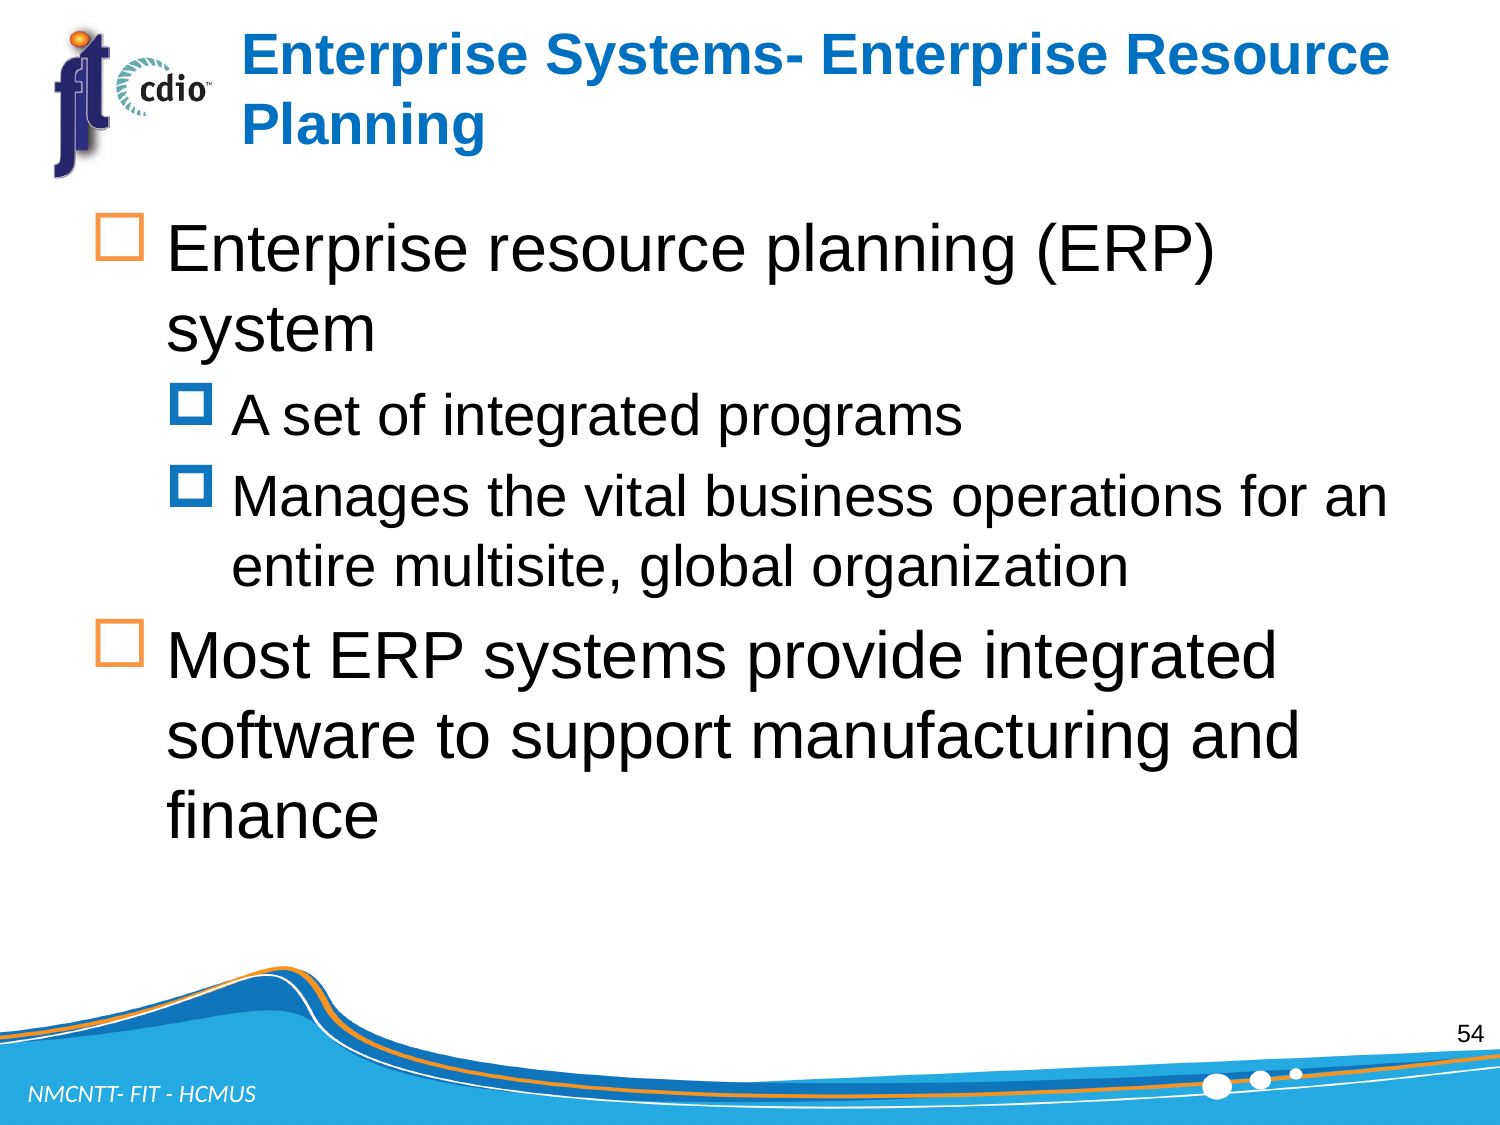

# Enterprise Systems- Enterprise Resource Planning
Enterprise resource planning (ERP) system
A set of integrated programs
Manages the vital business operations for an entire multisite, global organization
Most ERP systems provide integrated software to support manufacturing and finance

54
NMCNTT- FIT - HCMUS